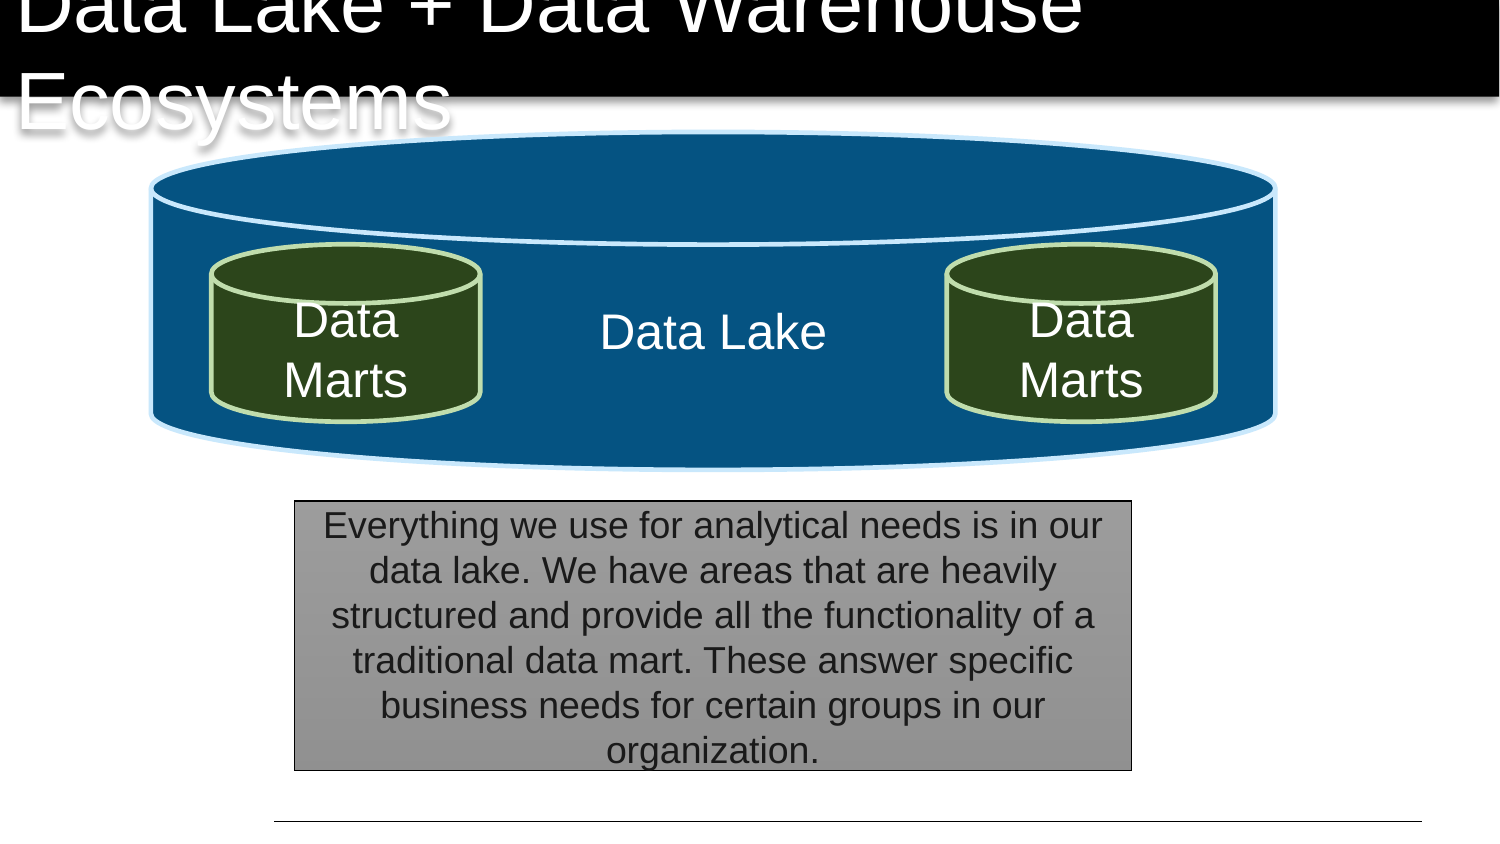

# Data Lake + Data Warehouse Ecosystems
Data Lake
Data Marts
Data Marts
Everything we use for analytical needs is in our data lake. We have areas that are heavily structured and provide all the functionality of a traditional data mart. These answer specific business needs for certain groups in our organization.